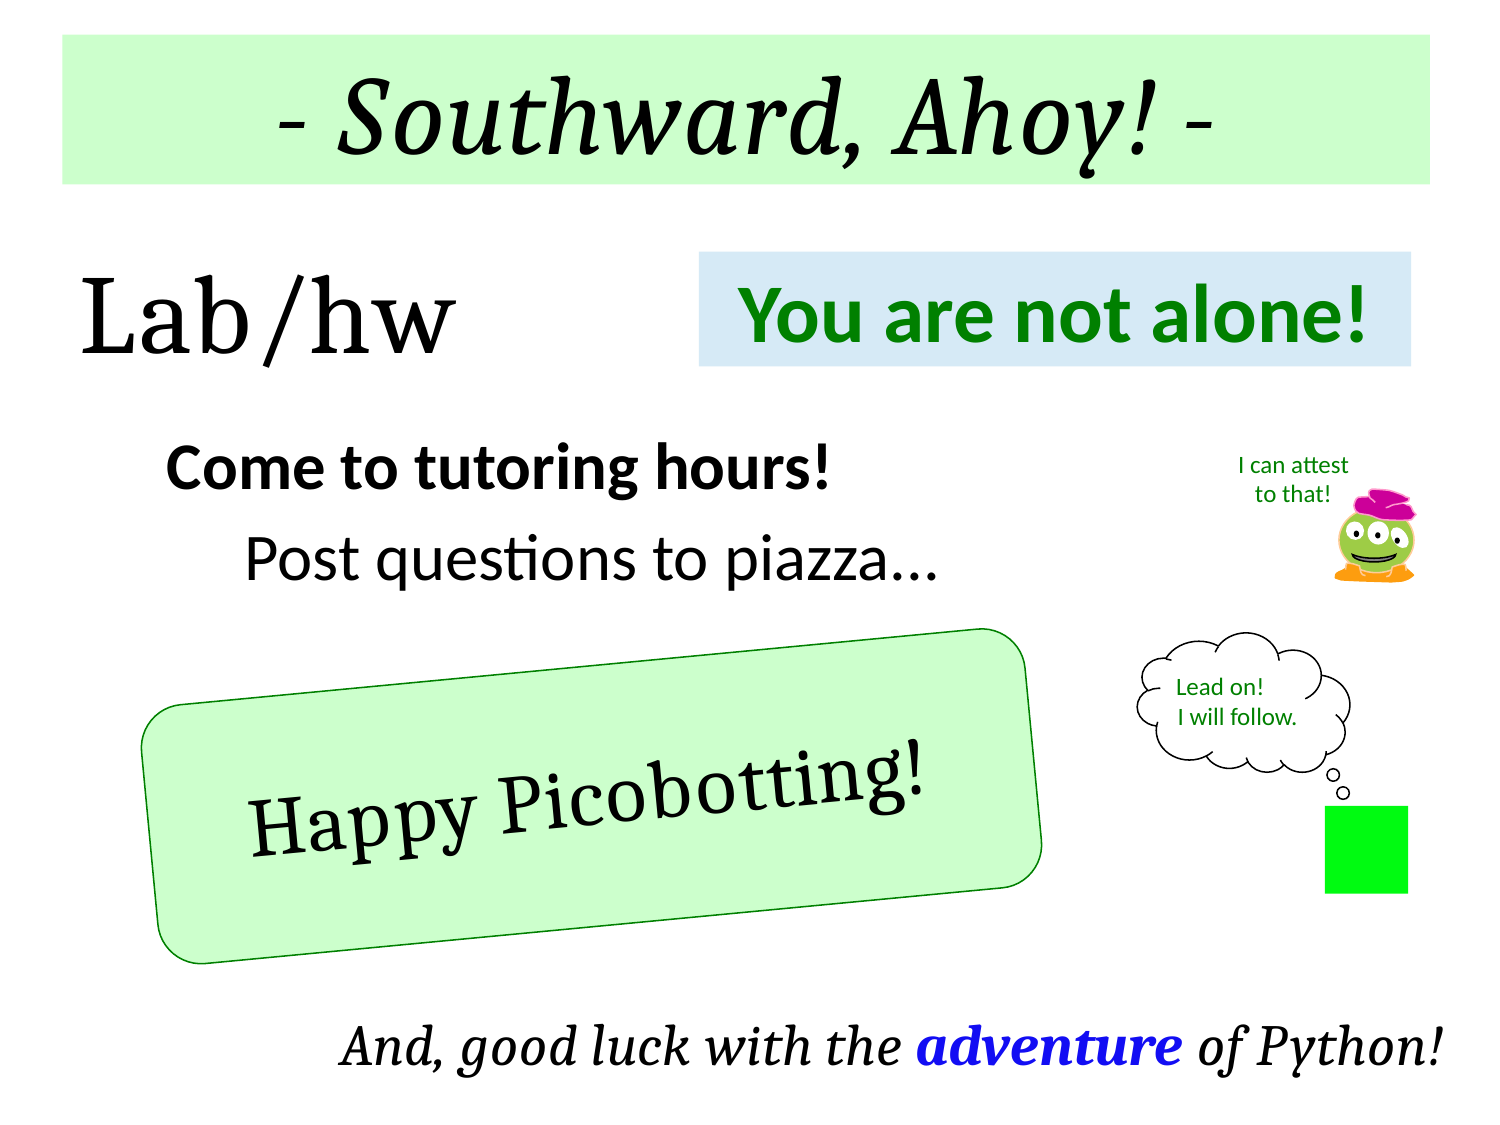

- Southward, Ahoy! -
Lab/hw
You are not alone!
Come to tutoring hours!
I can attest to that!

Post questions to piazza...

Lead on!       I will follow.

Happy Picobotting!

And, good luck with the adventure of Python!